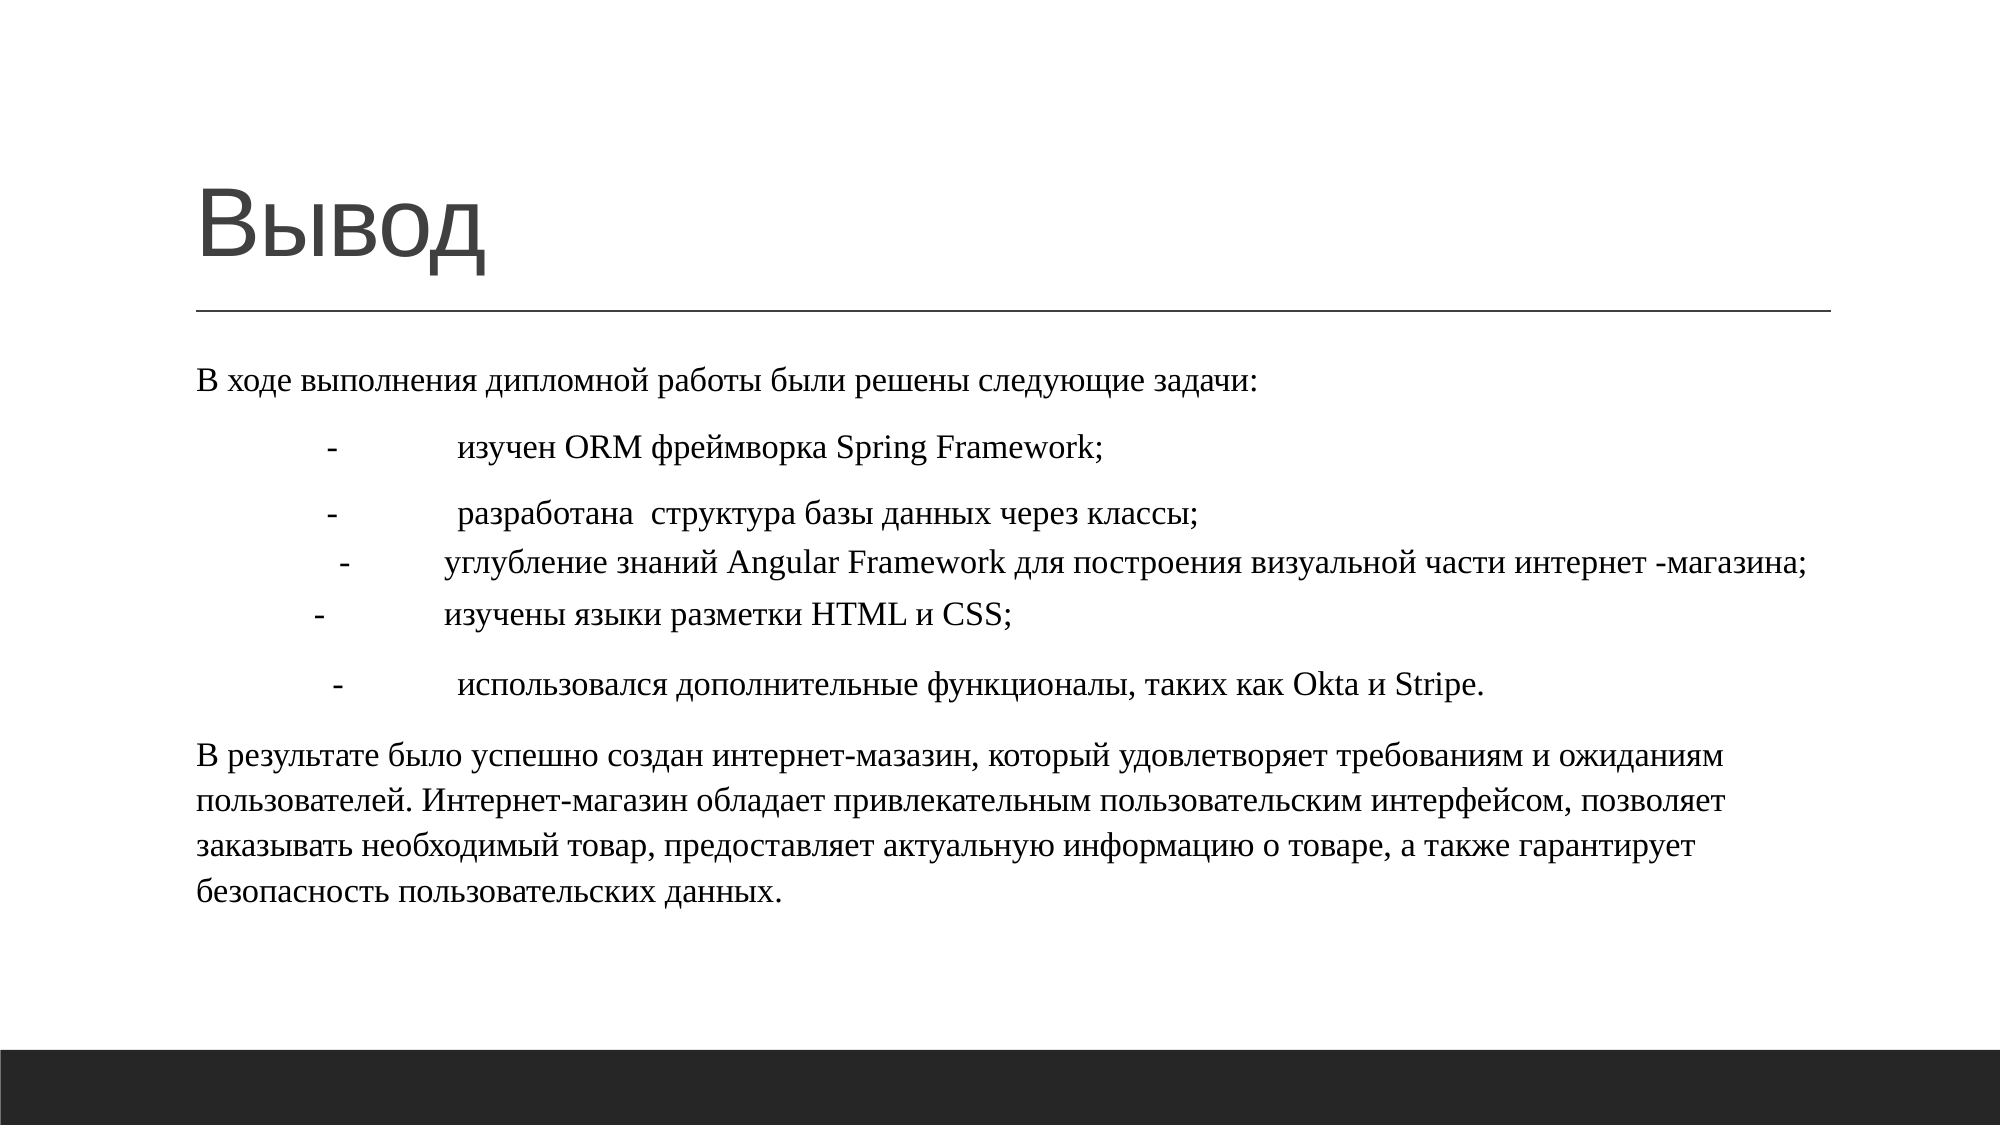

# Вывод
В ходе выполнения дипломной работы были решены следующие задачи:
	- 	изучен ORM фреймворка Spring Framework;
	- 	разработана  структура базы данных через классы;
   -	углубление знаний Angular Framework для построения визуальной части интернет -магазина;
	-	изучены языки разметки HTML и CSS;
                -	использовался дополнительные функционалы, таких как Okta и Stripe.
В результате было успешно создан интернет-мазазин, который удовлетворяет требованиям и ожиданиям пользователей. Интернет-магазин обладает привлекательным пользовательским интерфейсом, позволяет заказывать необходимый товар, предоставляет актуальную информацию о товаре, а также гарантирует безопасность пользовательских данных.